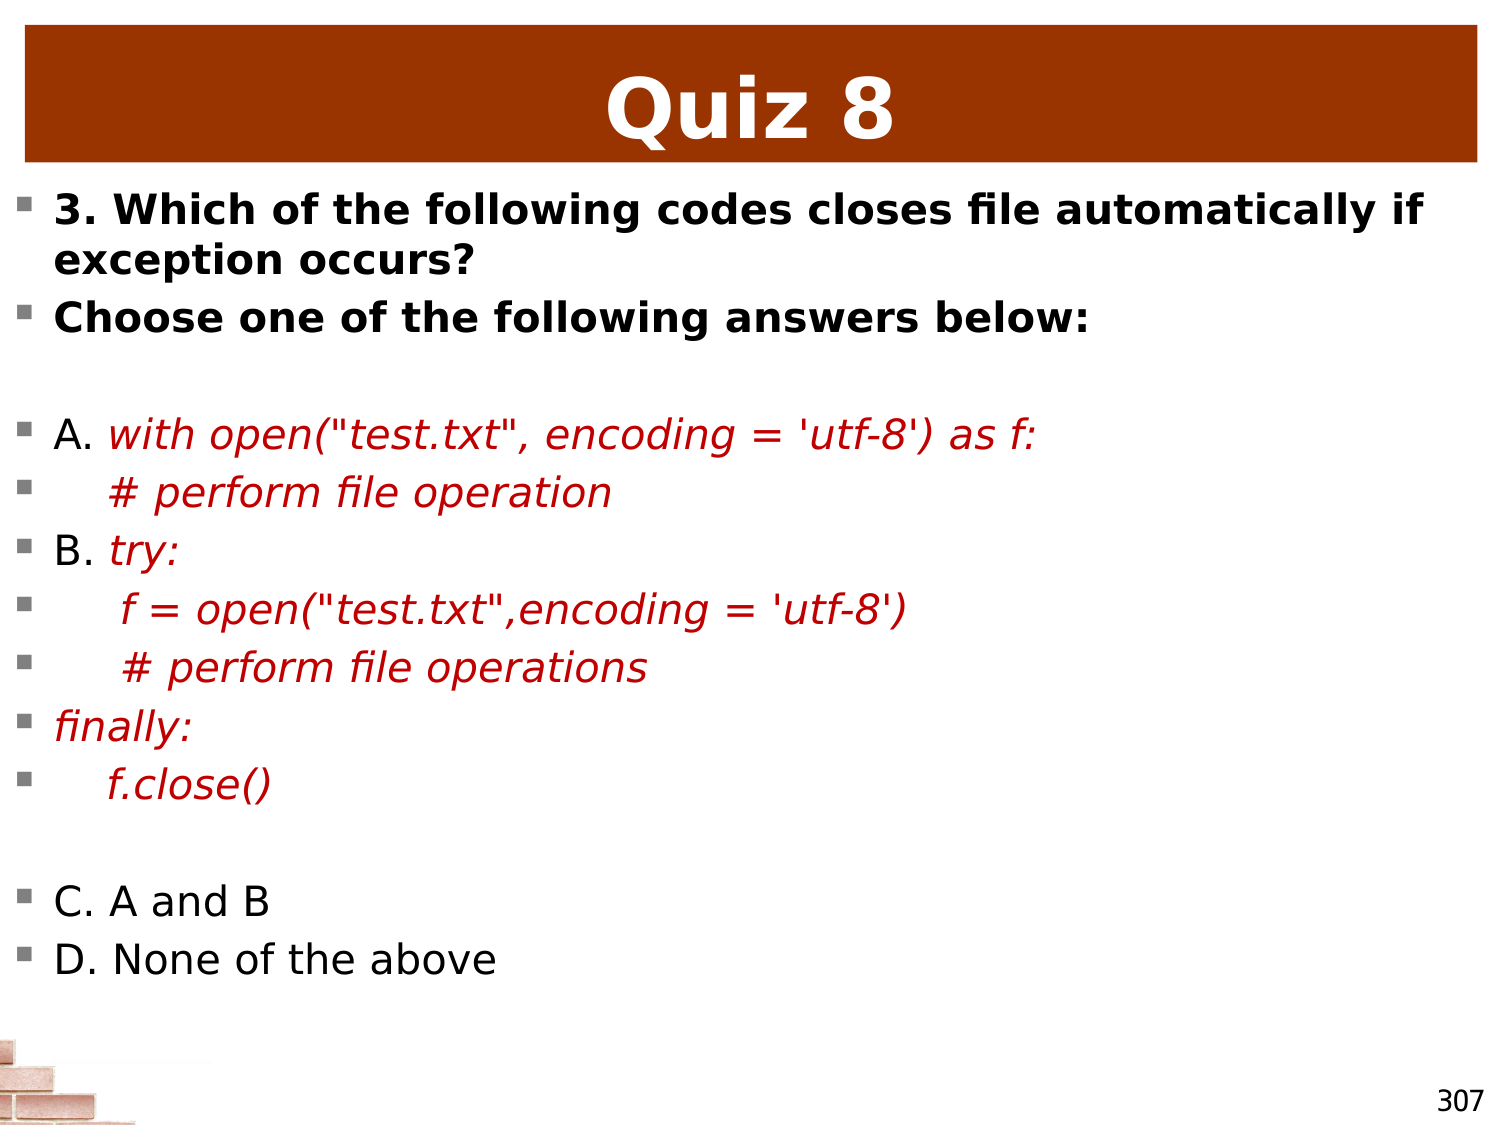

# Quiz 8
3. Which of the following codes closes file automatically if exception occurs?
Choose one of the following answers below:

A. with open("test.txt", encoding = 'utf-8') as f:
    # perform file operation
B. try:
     f = open("test.txt",encoding = 'utf-8')
     # perform file operations
finally:
    f.close()

C. A and B
D. None of the above
307